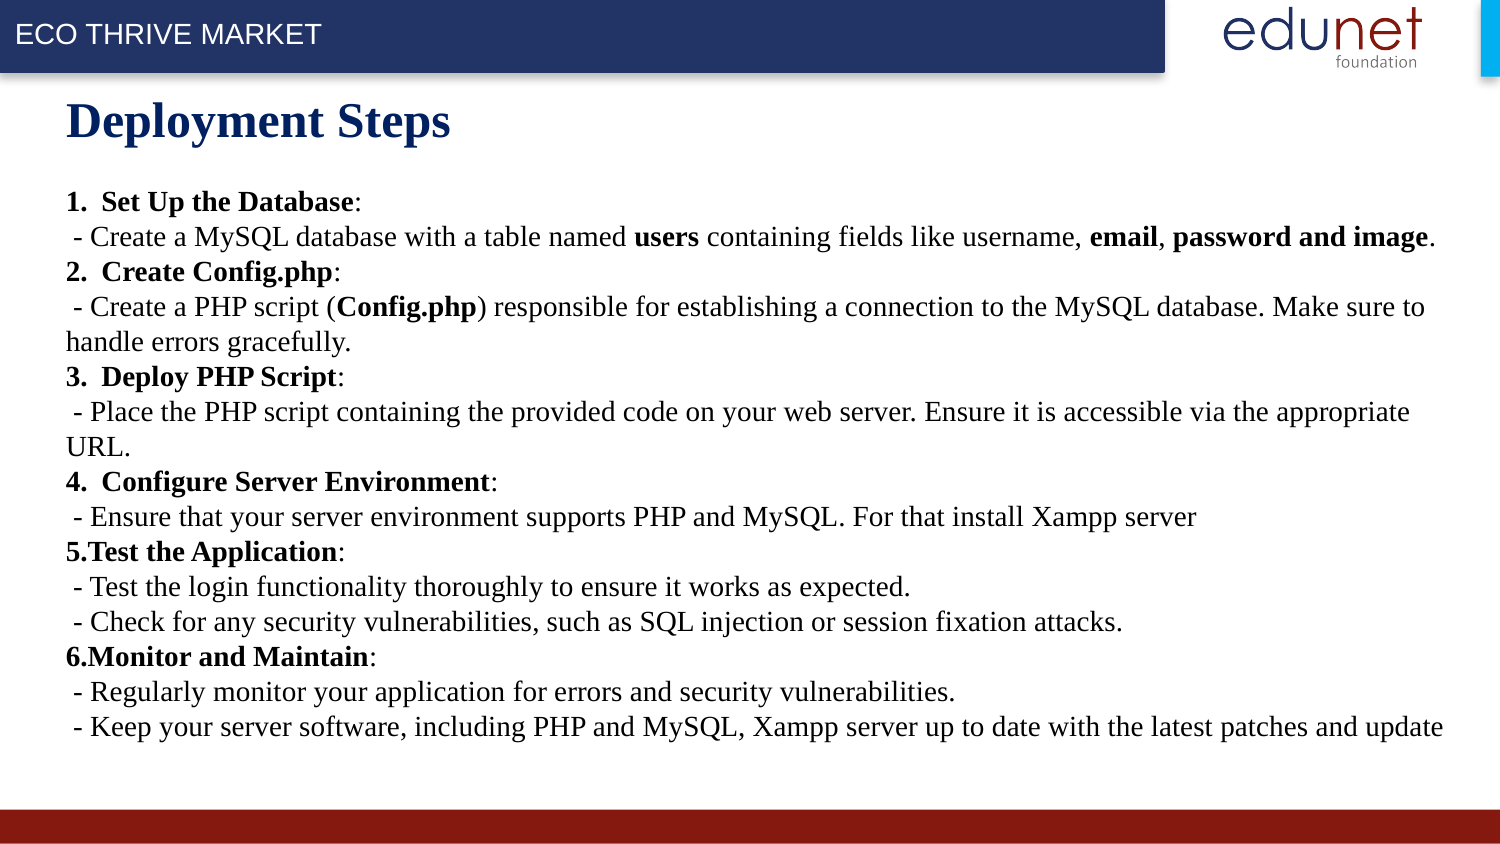

# Deployment Steps

Set Up the Database:​
 - Create a MySQL database with a table named users containing fields like username, email, password and image.​
Create Config.php:​
 - Create a PHP script (Config.php) responsible for establishing a connection to the MySQL database. Make sure to handle errors gracefully.​
Deploy PHP Script:​
 - Place the PHP script containing the provided code on your web server. Ensure it is accessible via the appropriate URL.​
Configure Server Environment:​
 - Ensure that your server environment supports PHP and MySQL. For that install Xampp server
5.Test the Application:​
 - Test the login functionality thoroughly to ensure it works as expected.​
 - Check for any security vulnerabilities, such as SQL injection or session fixation attacks.​
6.Monitor and Maintain:​
 - Regularly monitor your application for errors and security vulnerabilities.​
 - Keep your server software, including PHP and MySQL, Xampp server up to date with the latest patches and update
​